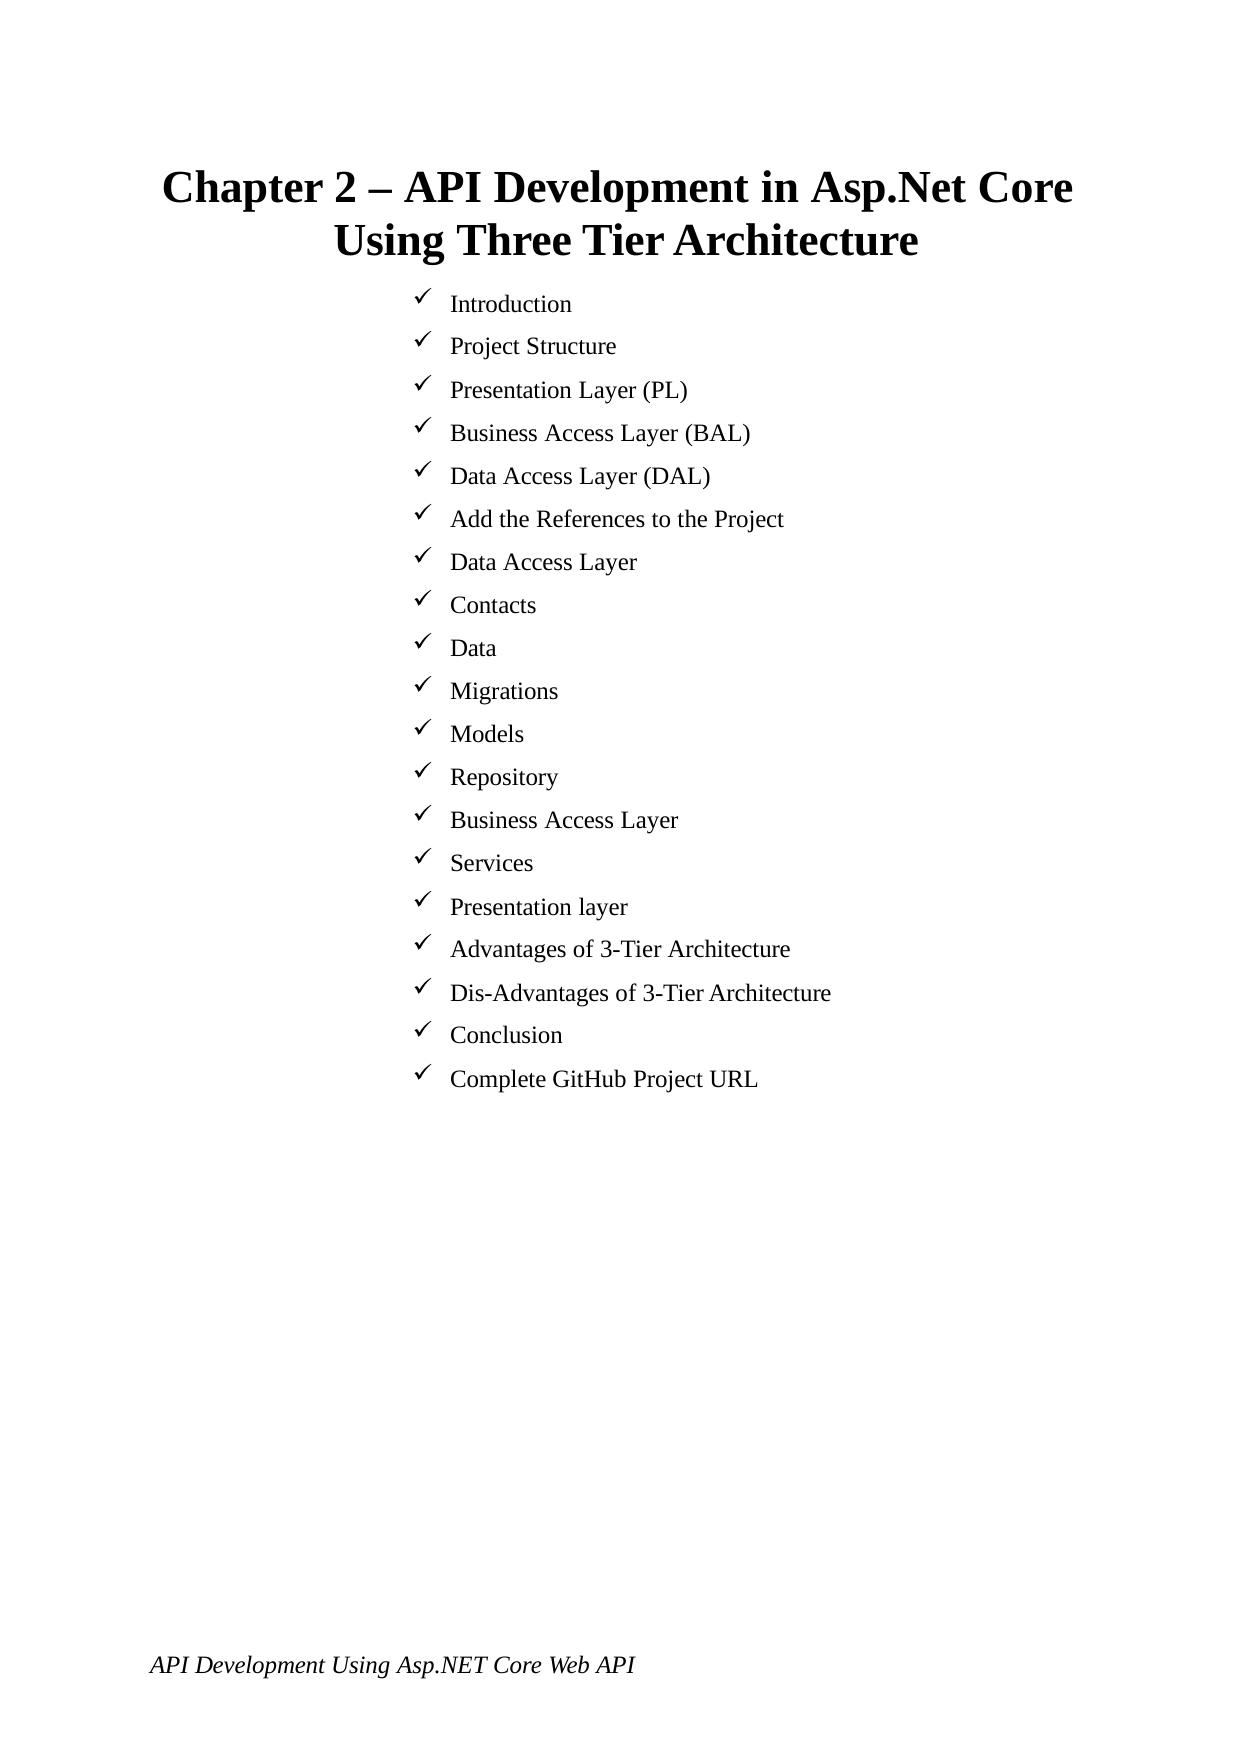

Chapter 2 – API Development in Asp.Net Core  Using Three Tier Architecture
Introduction
Project Structure
Presentation Layer (PL)
Business Access Layer (BAL)
Data Access Layer (DAL)
Add the References to the Project
Data Access Layer
Contacts
Data
Migrations
Models
Repository
Business Access Layer
Services
Presentation layer
Advantages of 3-Tier Architecture
Dis-Advantages of 3-Tier Architecture
Conclusion
Complete GitHub Project URL
API Development Using Asp.NET Core Web API